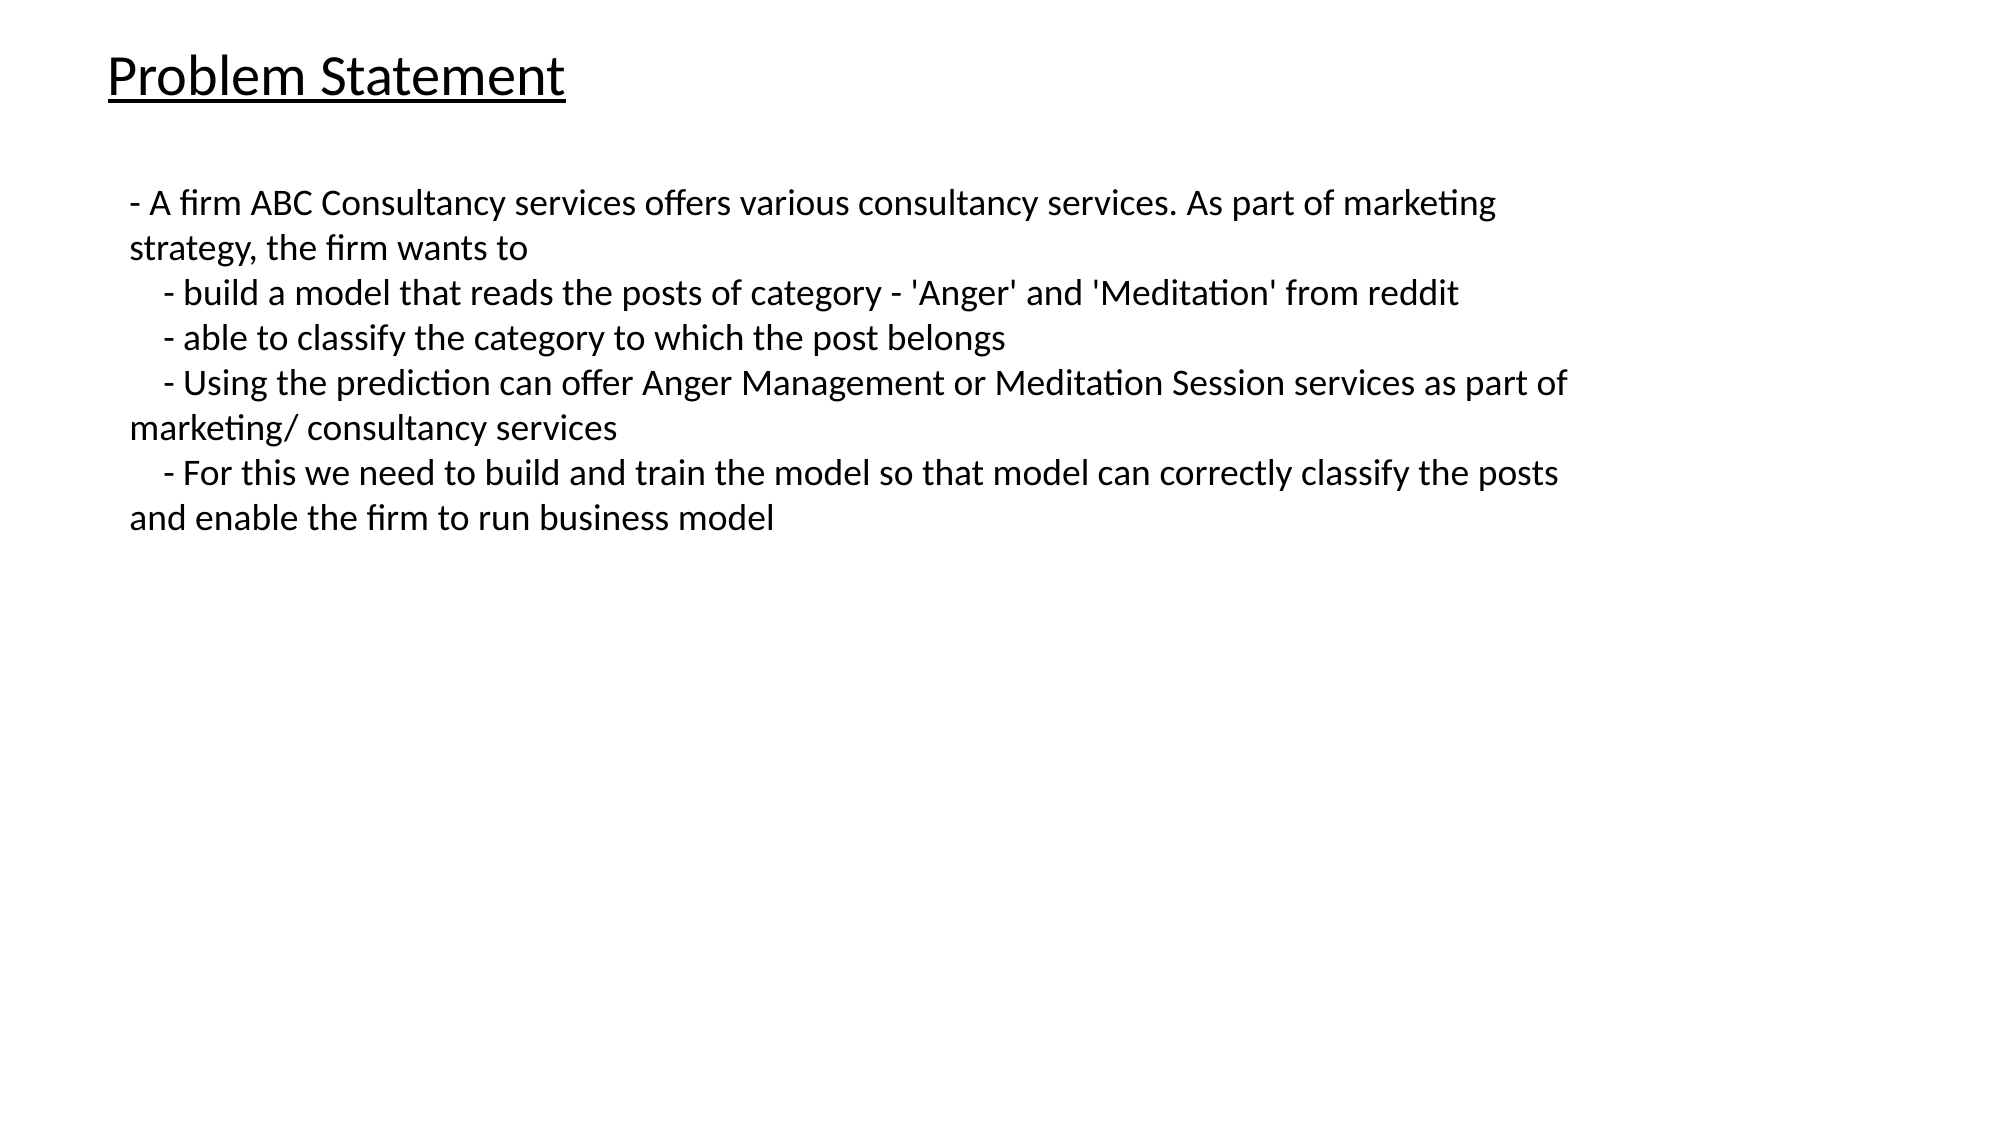

# Problem Statement
- A firm ABC Consultancy services offers various consultancy services. As part of marketing strategy, the firm wants to
    - build a model that reads the posts of category - 'Anger' and 'Meditation' from reddit
    - able to classify the category to which the post belongs
    - Using the prediction can offer Anger Management or Meditation Session services as part of marketing/ consultancy services
    - For this we need to build and train the model so that model can correctly classify the posts and enable the firm to run business model